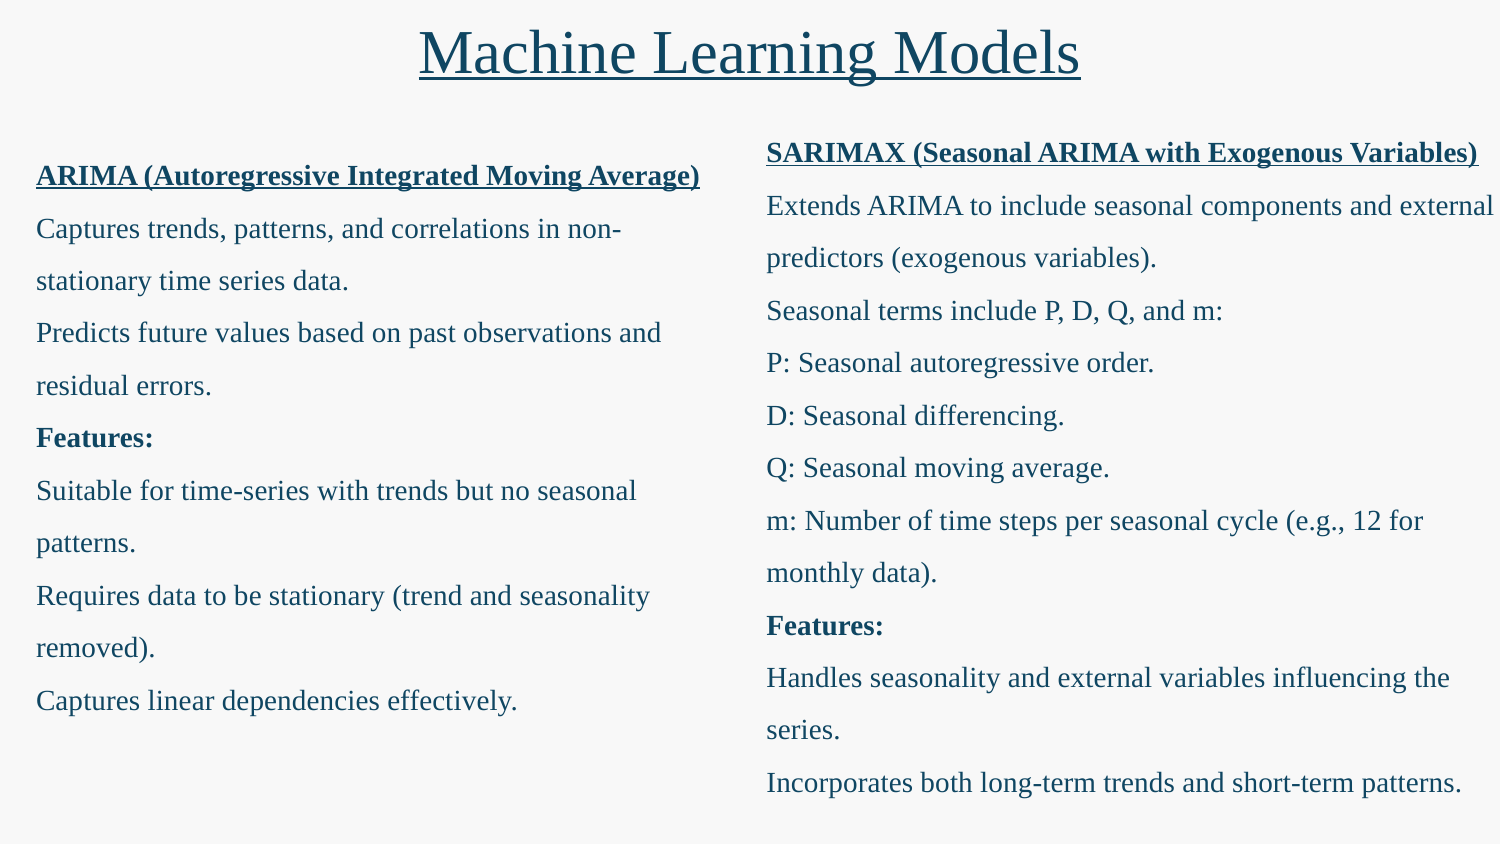

Machine Learning Models
SARIMAX (Seasonal ARIMA with Exogenous Variables)
Extends ARIMA to include seasonal components and external predictors (exogenous variables).
Seasonal terms include P, D, Q, and m:
P: Seasonal autoregressive order.
D: Seasonal differencing.
Q: Seasonal moving average.
m: Number of time steps per seasonal cycle (e.g., 12 for monthly data).
Features:
Handles seasonality and external variables influencing the series.
Incorporates both long-term trends and short-term patterns.
ARIMA (Autoregressive Integrated Moving Average)
Captures trends, patterns, and correlations in non-stationary time series data.
Predicts future values based on past observations and residual errors.
Features:
Suitable for time-series with trends but no seasonal patterns.
Requires data to be stationary (trend and seasonality removed).
Captures linear dependencies effectively.